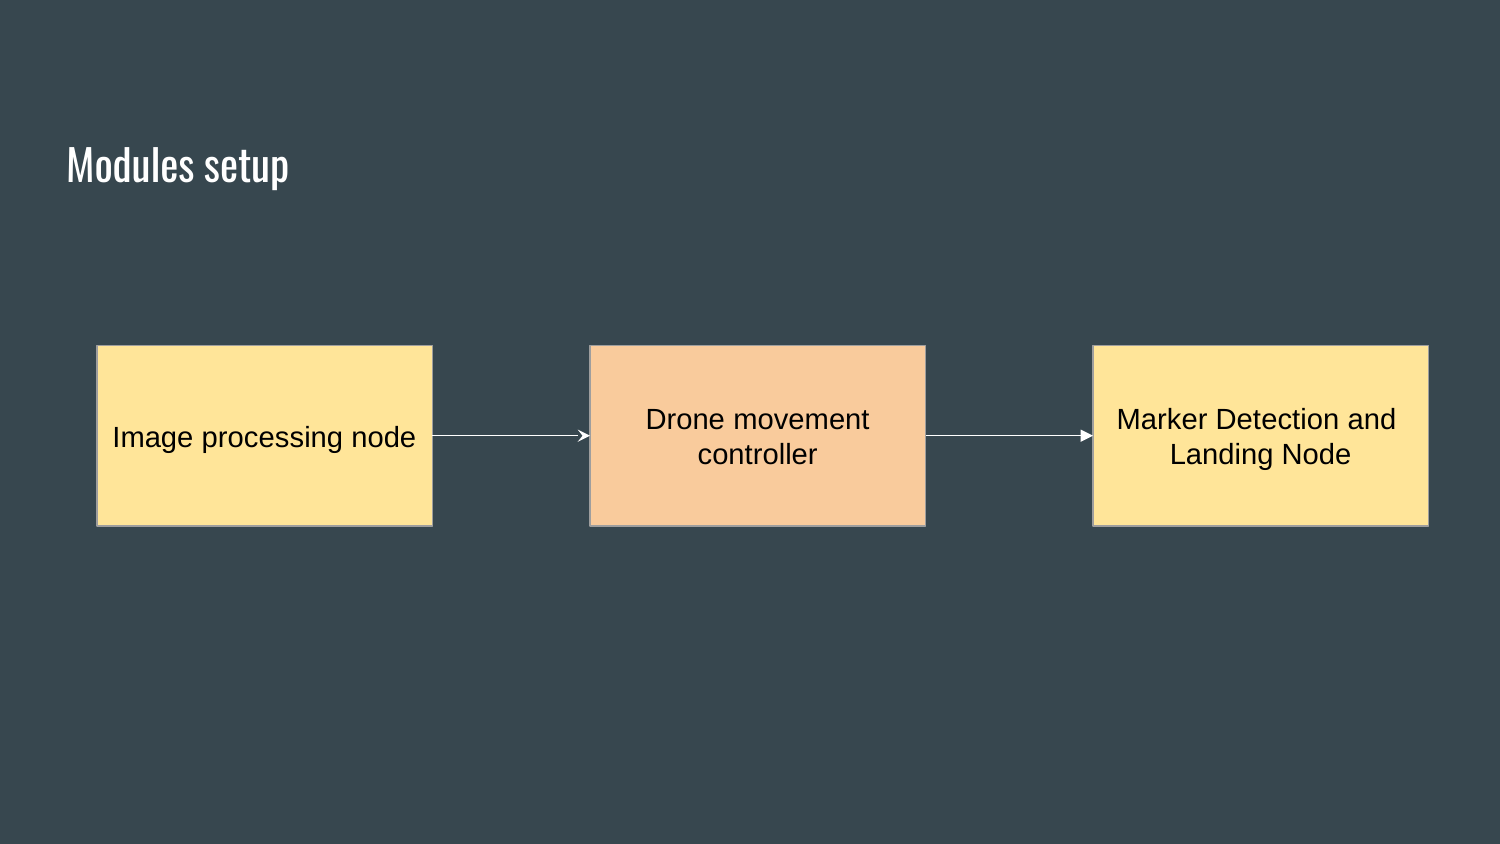

# Modules setup
Image processing node
Drone movement controller
Marker Detection and  Landing Node